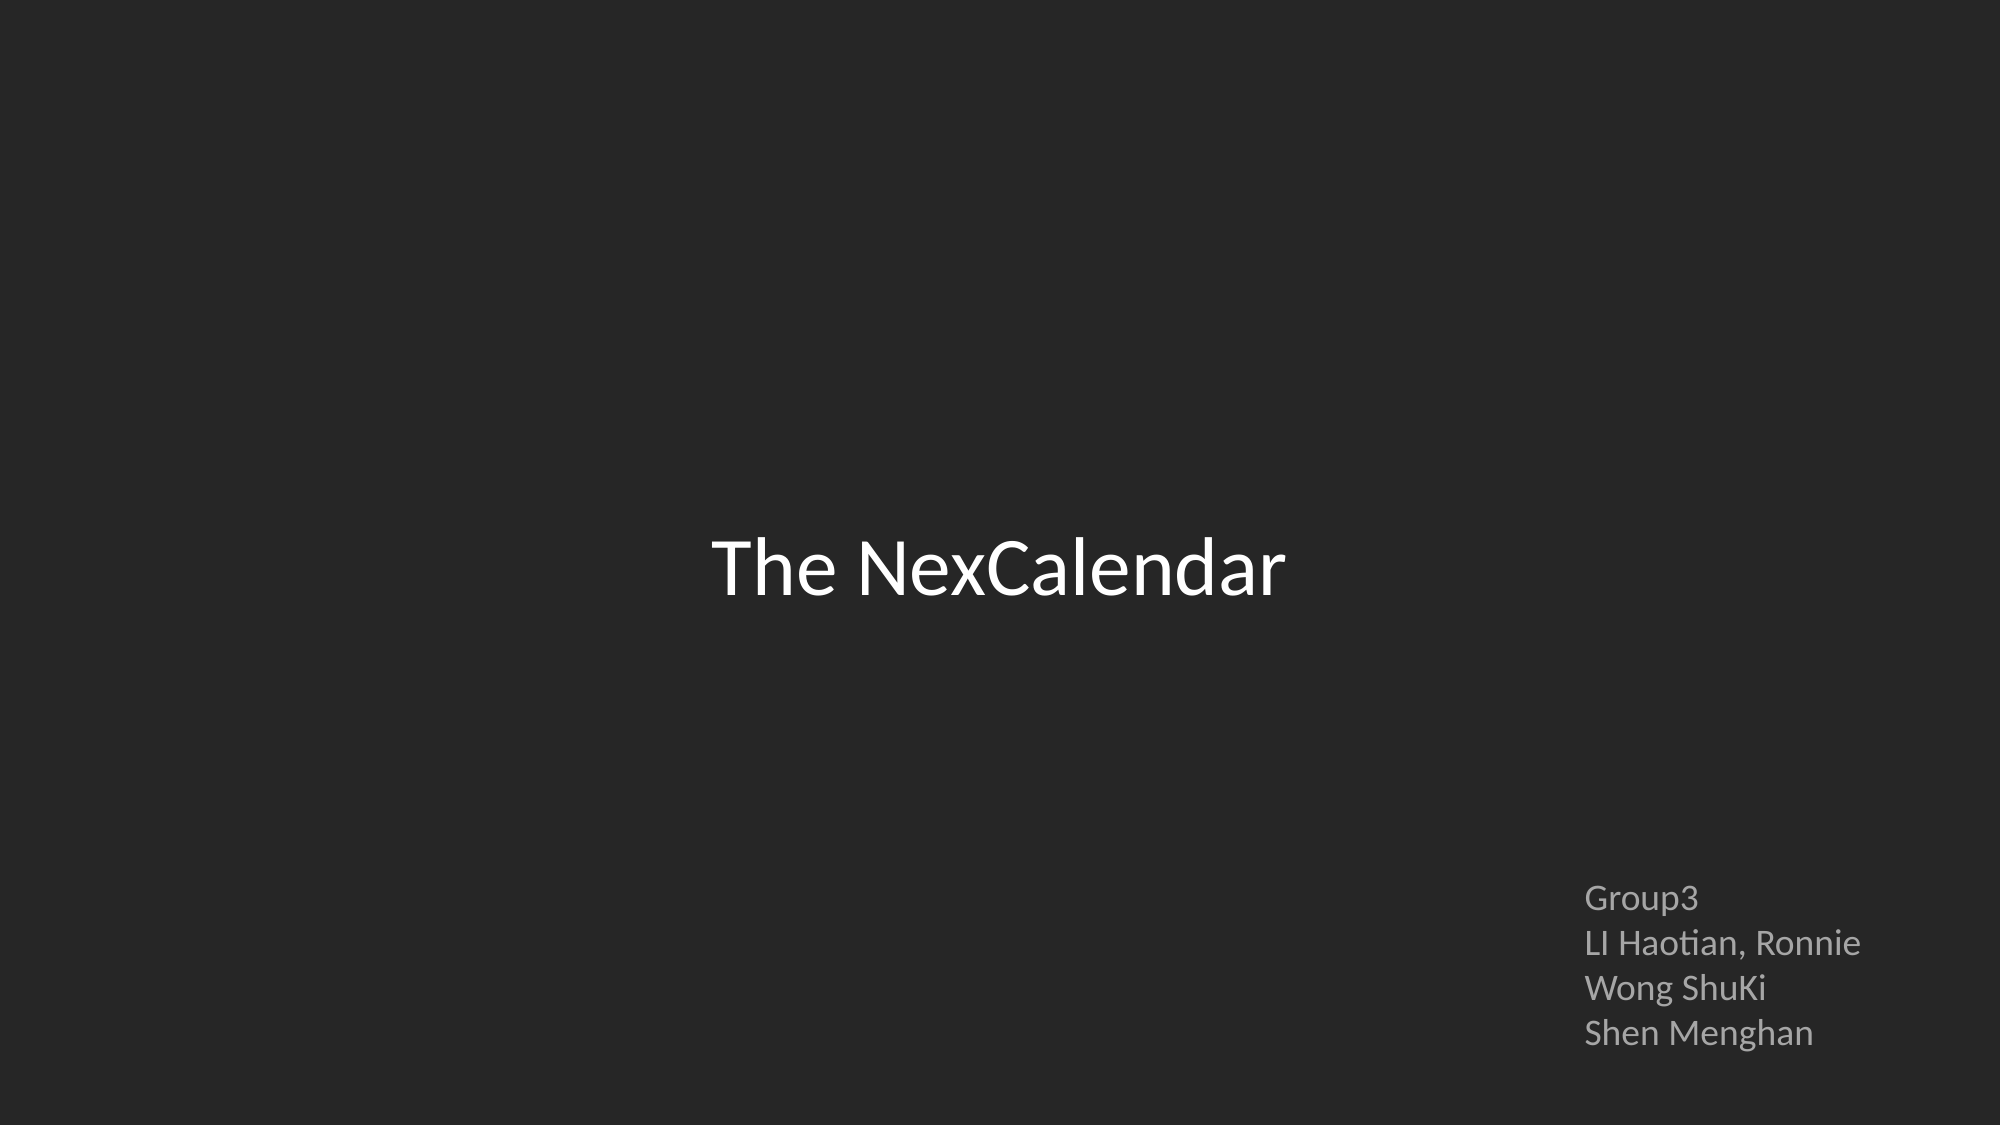

The NexCalendar
Group3
LI Haotian, Ronnie
Wong ShuKi
Shen Menghan